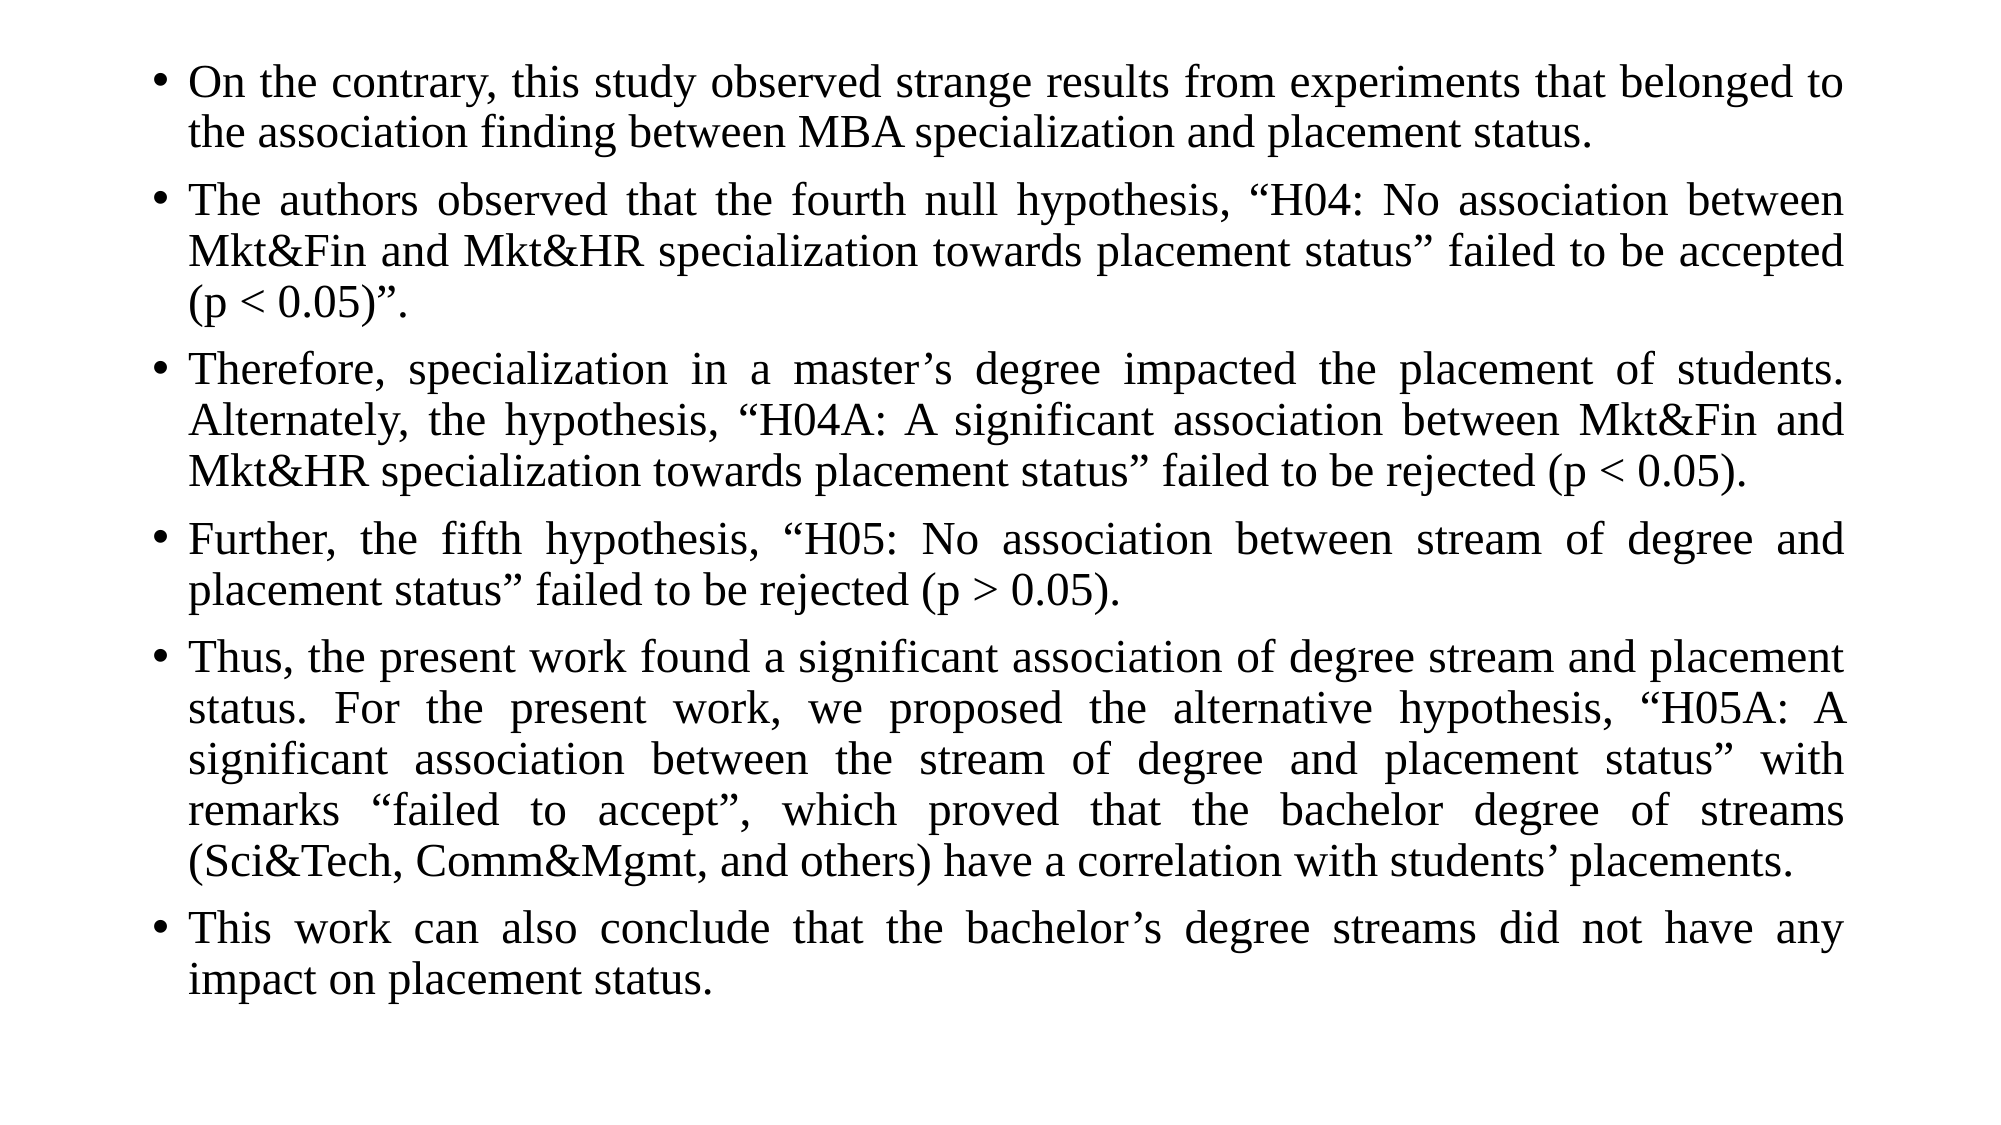

On the contrary, this study observed strange results from experiments that belonged to the association finding between MBA specialization and placement status.
The authors observed that the fourth null hypothesis, “H04: No association between Mkt&Fin and Mkt&HR specialization towards placement status” failed to be accepted (p < 0.05)”.
Therefore, specialization in a master’s degree impacted the placement of students. Alternately, the hypothesis, “H04A: A significant association between Mkt&Fin and Mkt&HR specialization towards placement status” failed to be rejected (p < 0.05).
Further, the fifth hypothesis, “H05: No association between stream of degree and placement status” failed to be rejected (p > 0.05).
Thus, the present work found a significant association of degree stream and placement status. For the present work, we proposed the alternative hypothesis, “H05A: A significant association between the stream of degree and placement status” with remarks “failed to accept”, which proved that the bachelor degree of streams (Sci&Tech, Comm&Mgmt, and others) have a correlation with students’ placements.
This work can also conclude that the bachelor’s degree streams did not have any impact on placement status.